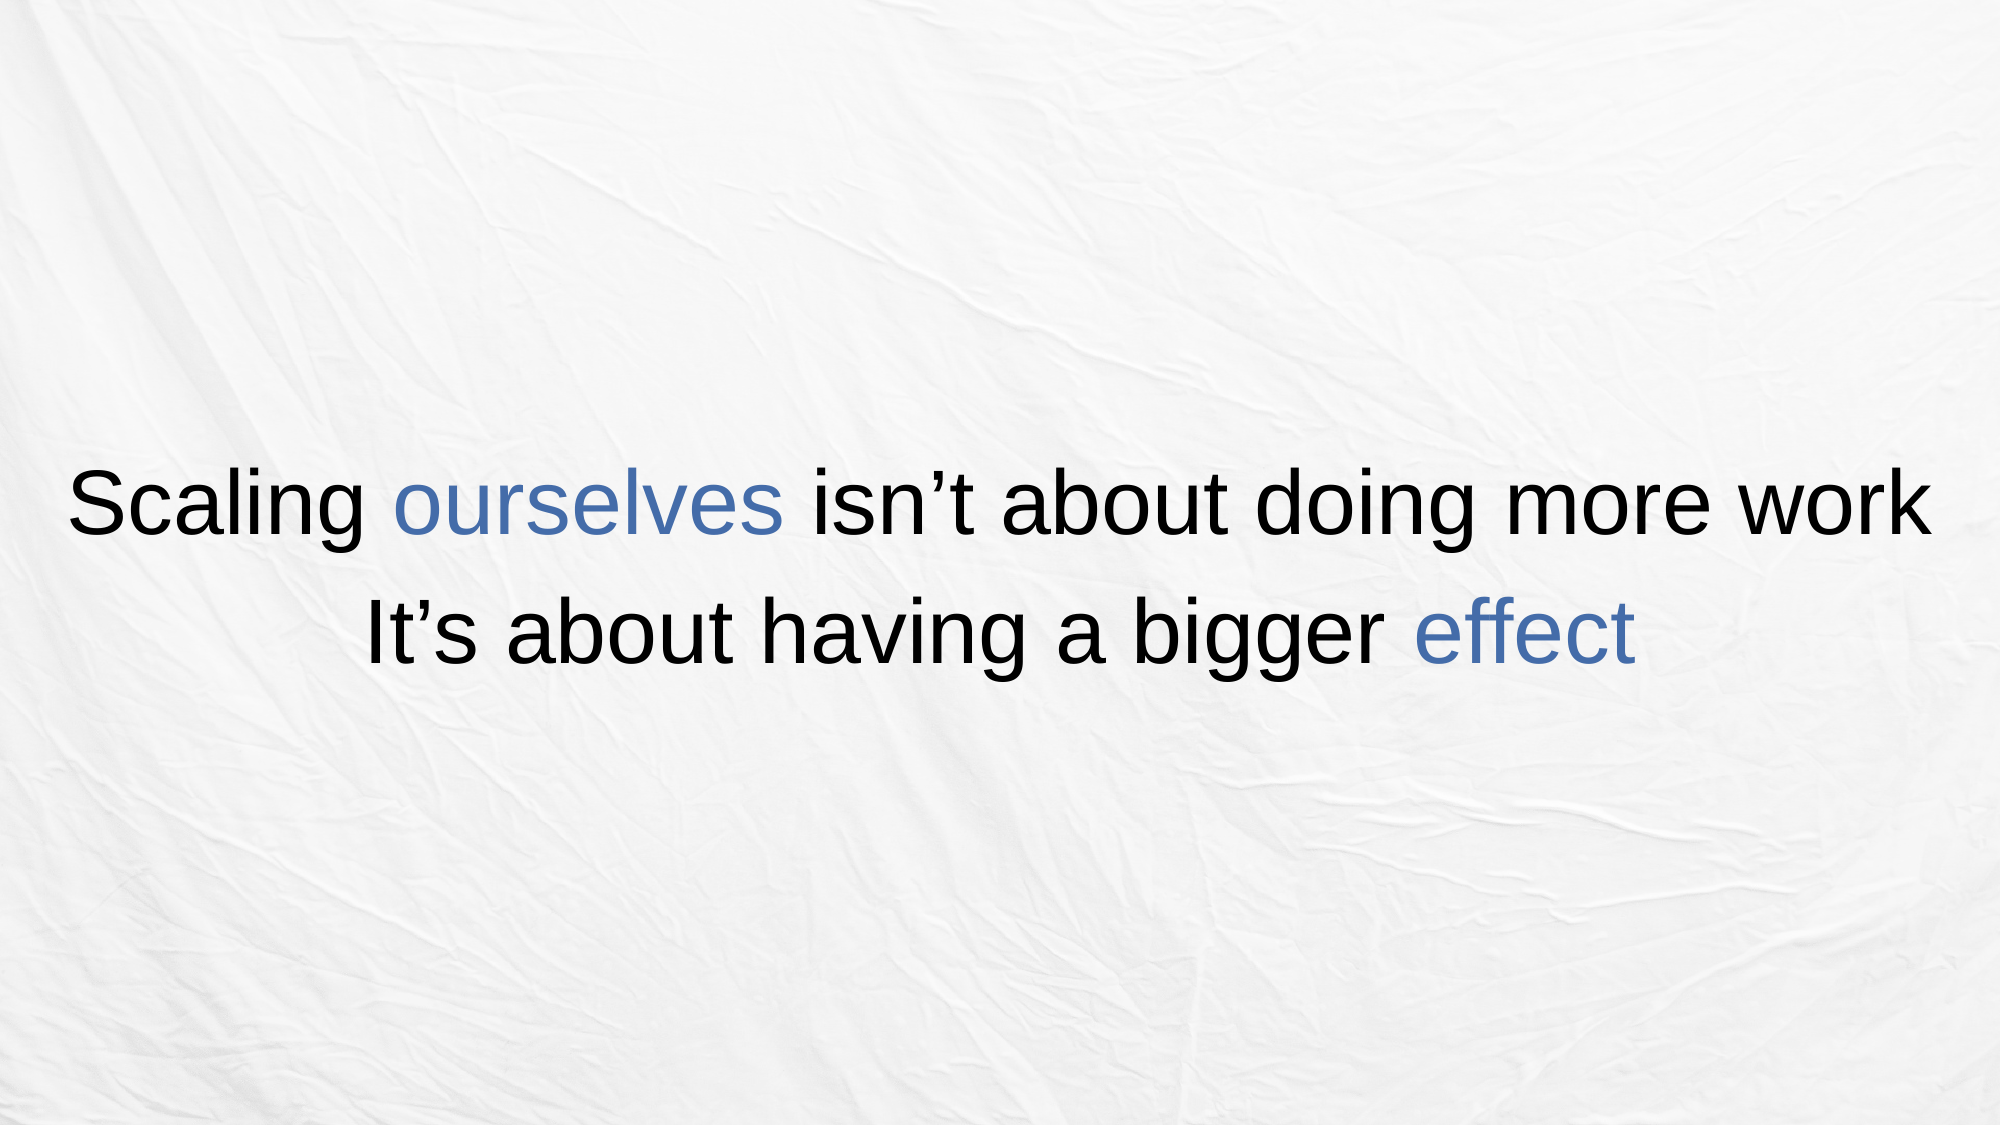

Scaling ourselves isn’t about doing more work
It’s about having a bigger effect